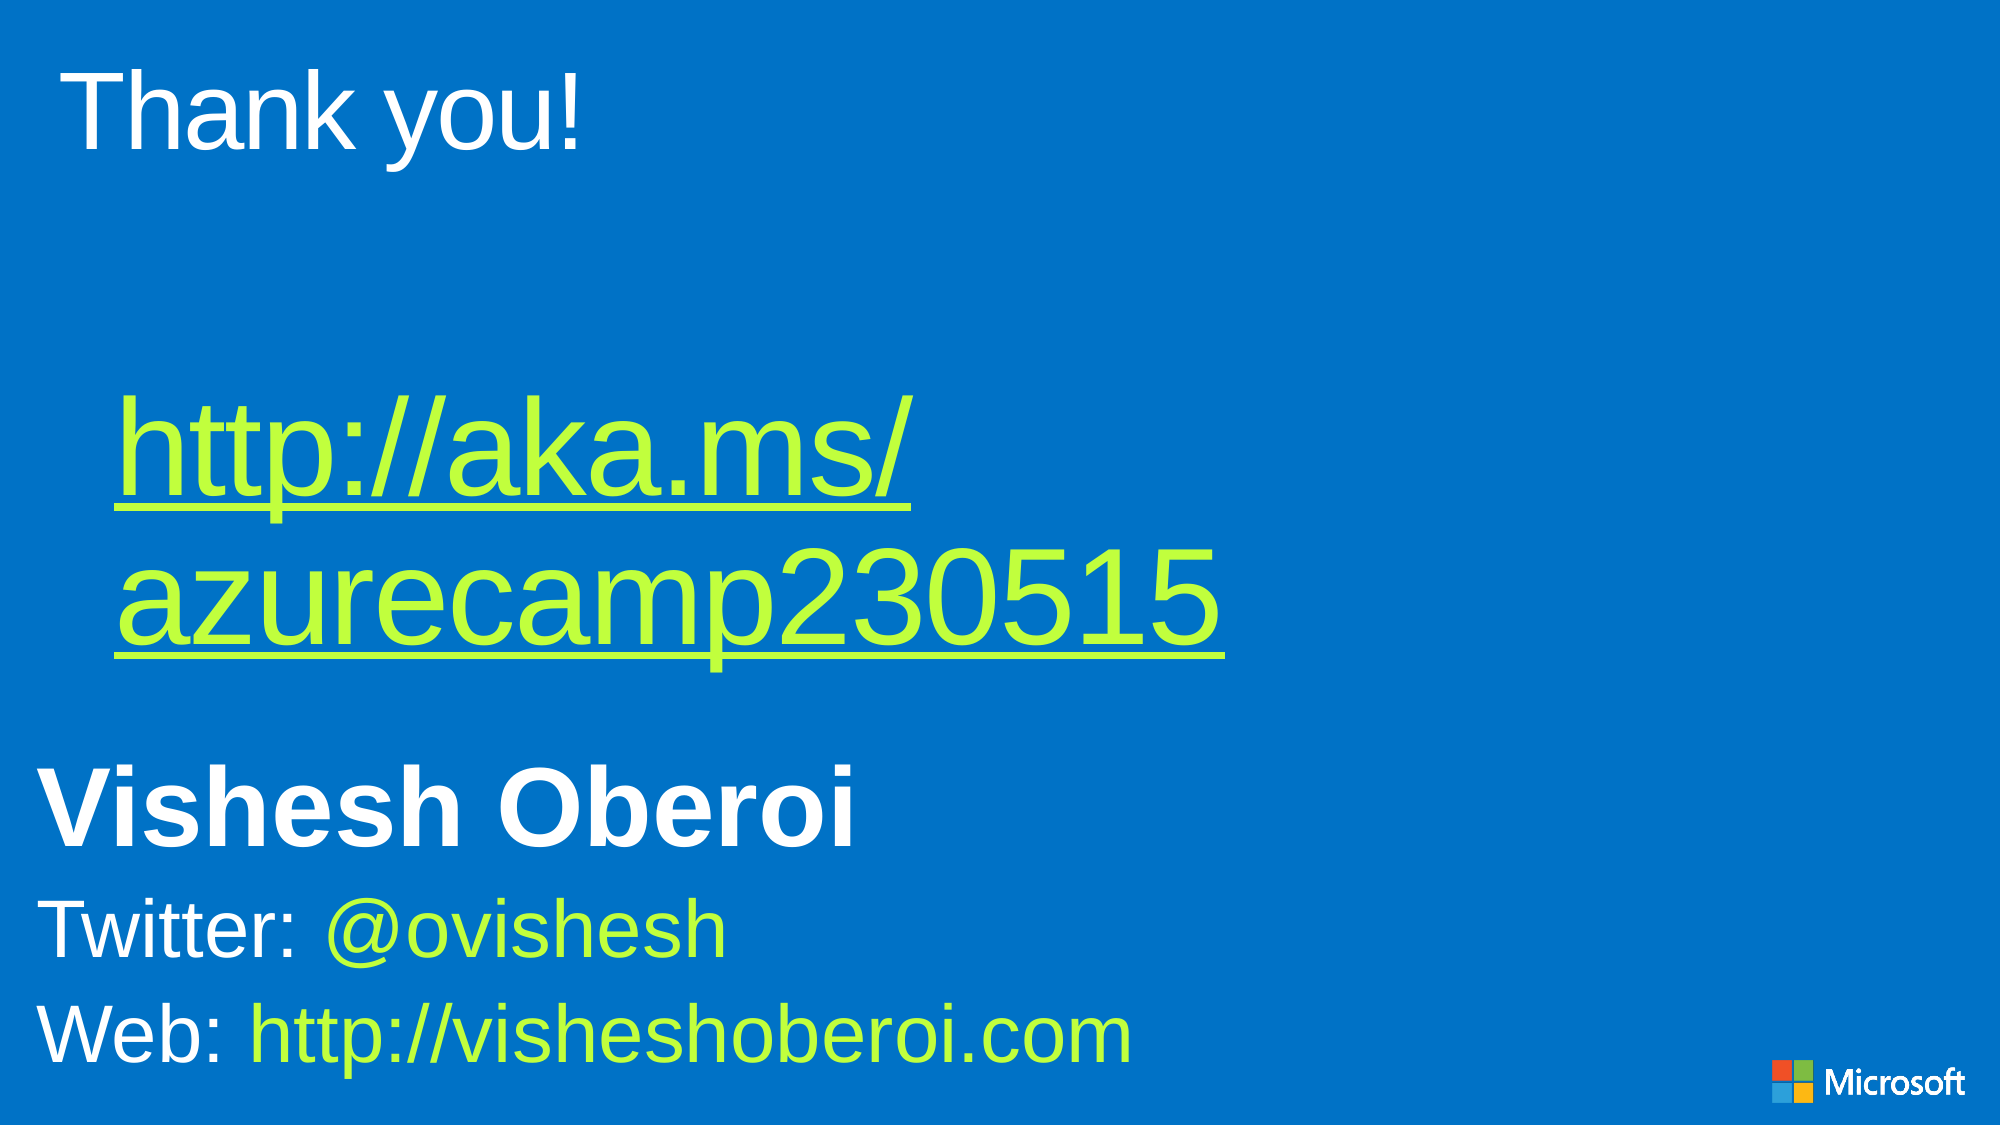

# Thank you!
http://aka.ms/azurecamp230515

Vishesh Oberoi
Twitter: @ovishesh
Web: http://visheshoberoi.com